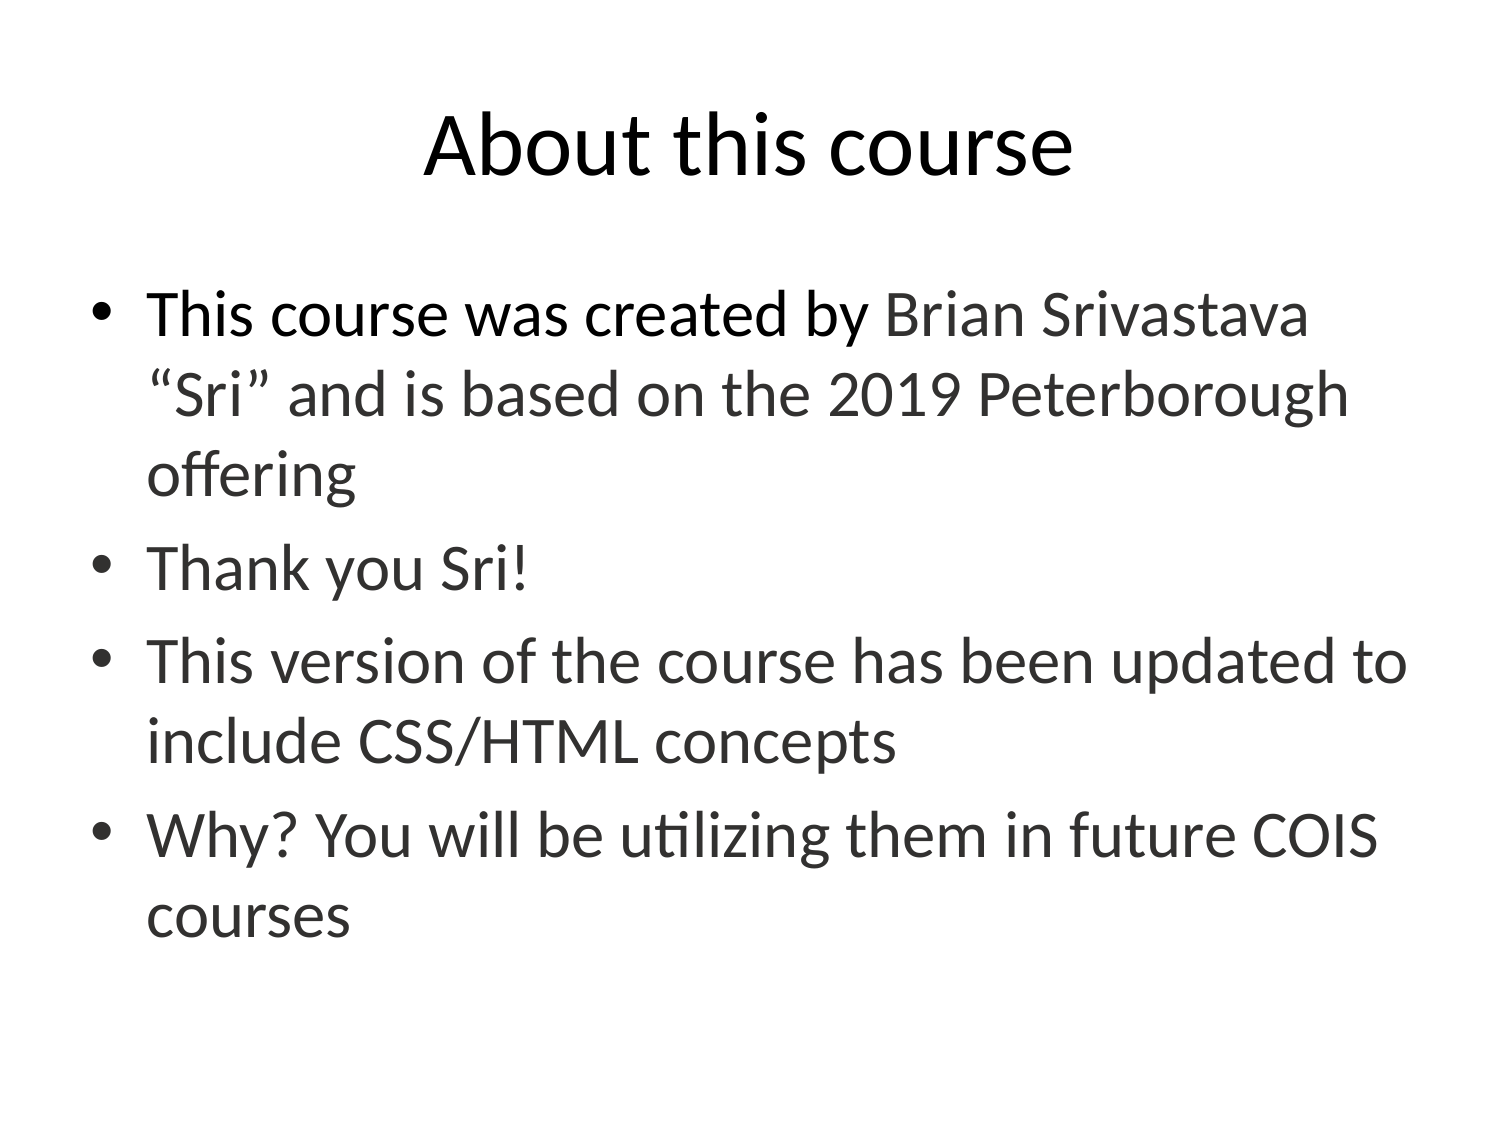

# About this course
This course was created by Brian Srivastava “Sri” and is based on the 2019 Peterborough offering
Thank you Sri!
This version of the course has been updated to include CSS/HTML concepts
Why? You will be utilizing them in future COIS courses